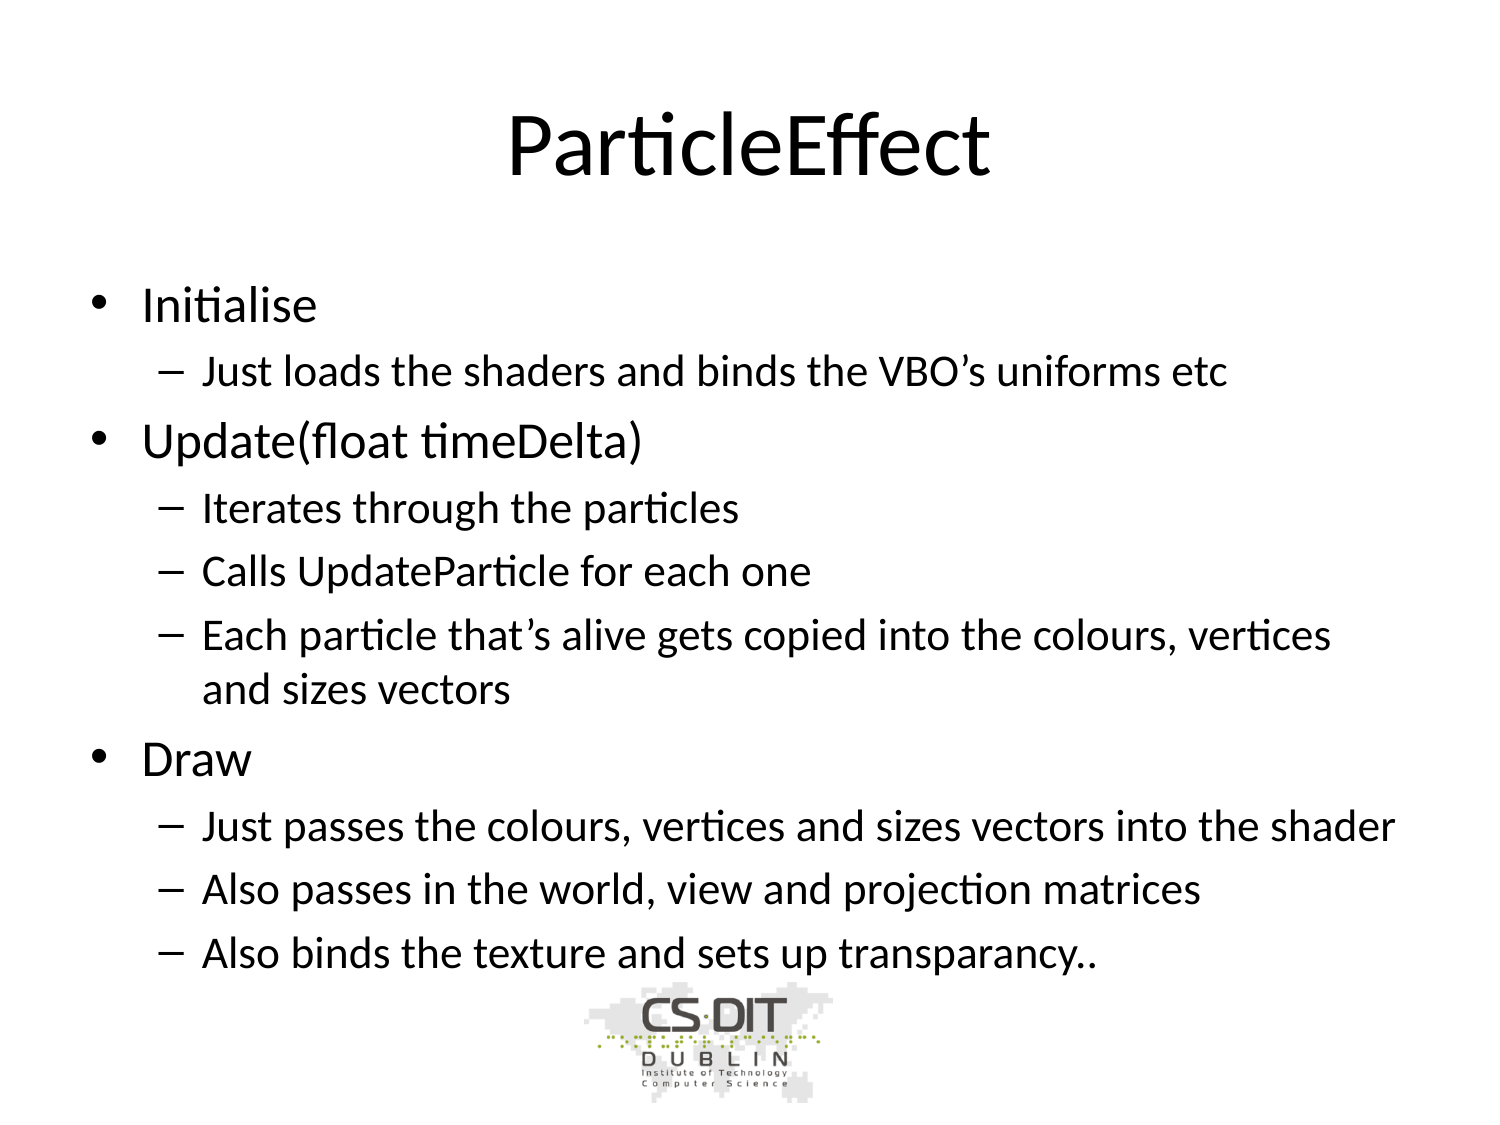

# ParticleEffect
Initialise
Just loads the shaders and binds the VBO’s uniforms etc
Update(float timeDelta)
Iterates through the particles
Calls UpdateParticle for each one
Each particle that’s alive gets copied into the colours, vertices and sizes vectors
Draw
Just passes the colours, vertices and sizes vectors into the shader
Also passes in the world, view and projection matrices
Also binds the texture and sets up transparancy..